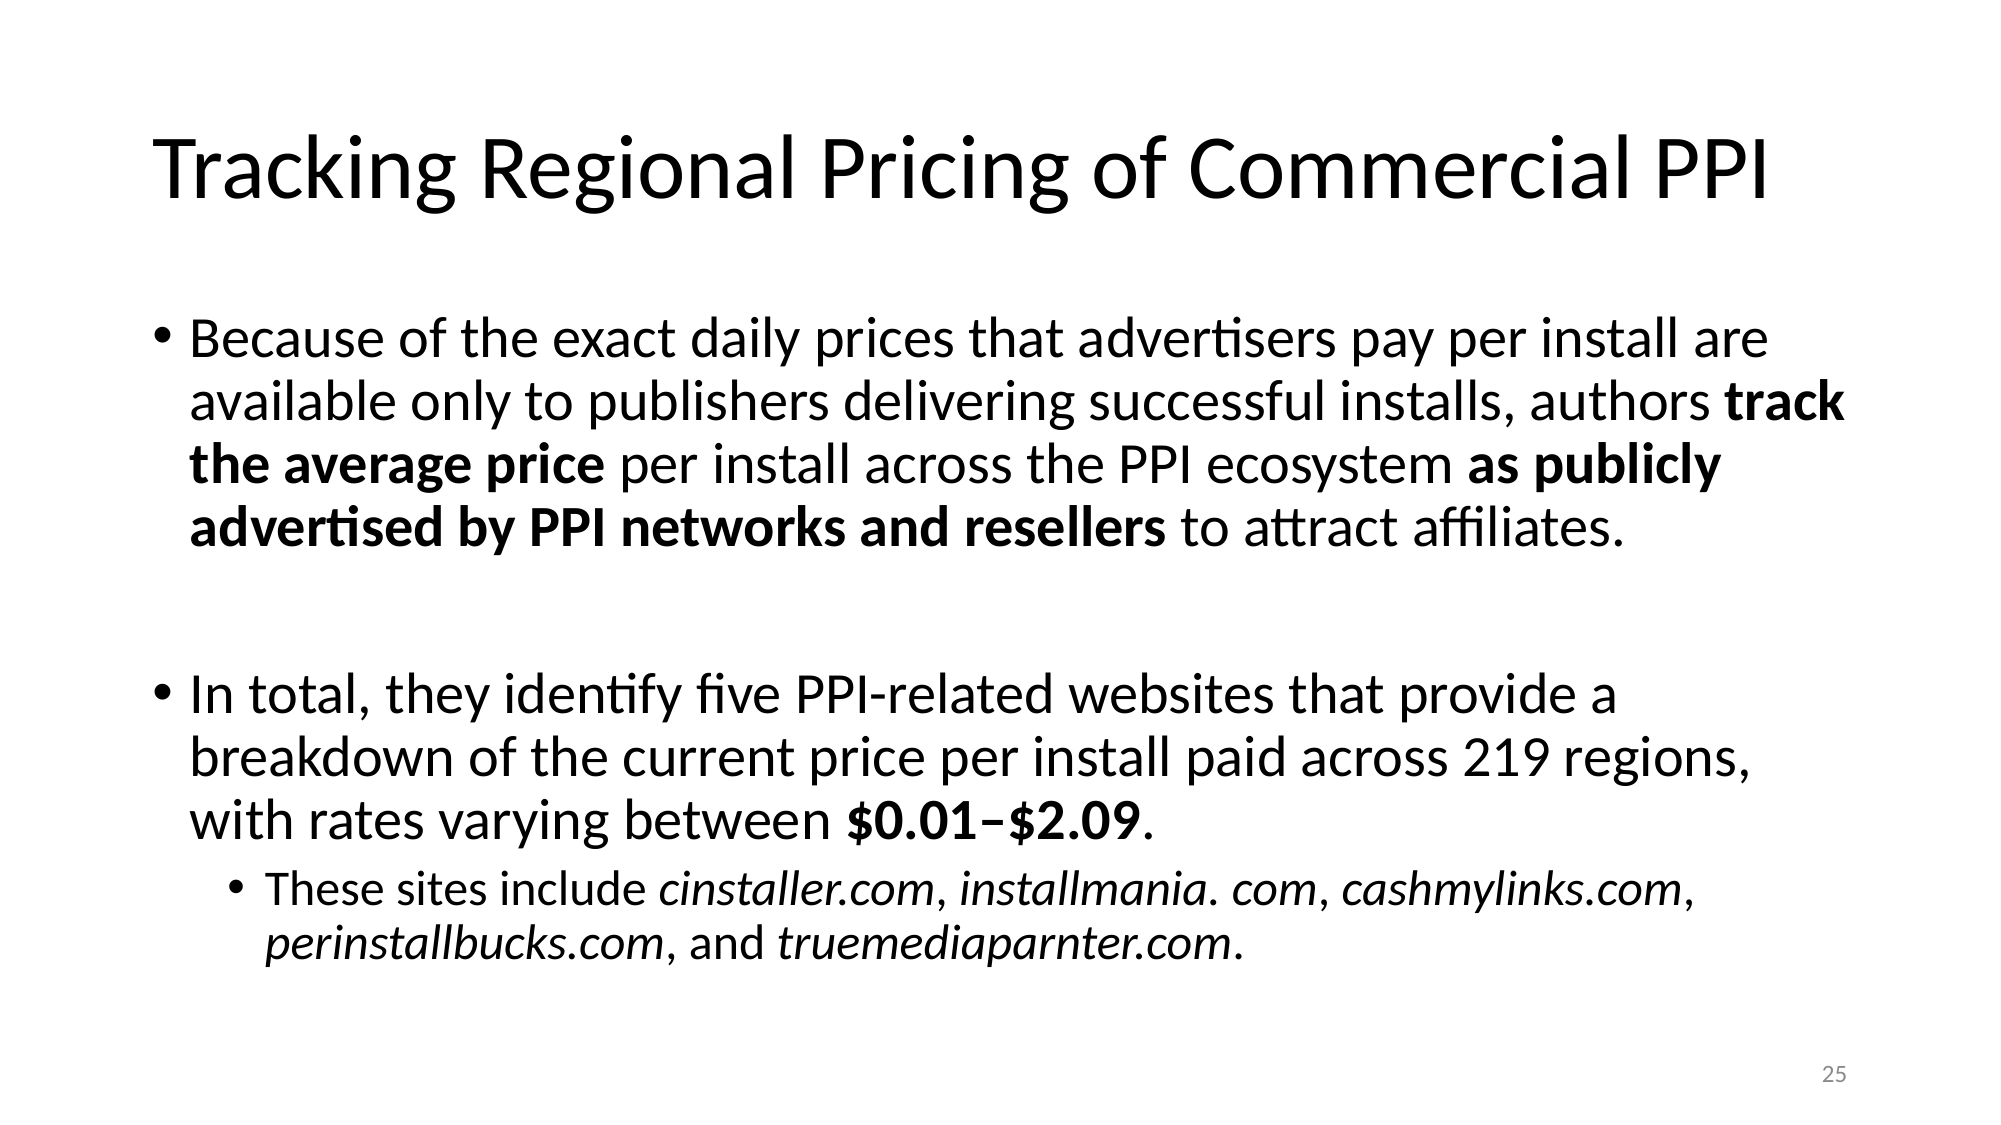

# Tracking Regional Pricing of Commercial PPI
Because of the exact daily prices that advertisers pay per install are available only to publishers delivering successful installs, authors track the average price per install across the PPI ecosystem as publicly advertised by PPI networks and resellers to attract affiliates.

In total, they identify five PPI-related websites that provide a breakdown of the current price per install paid across 219 regions, with rates varying between $0.01–$2.09.
These sites include cinstaller.com, installmania. com, cashmylinks.com, perinstallbucks.com, and truemediaparnter.com.

25